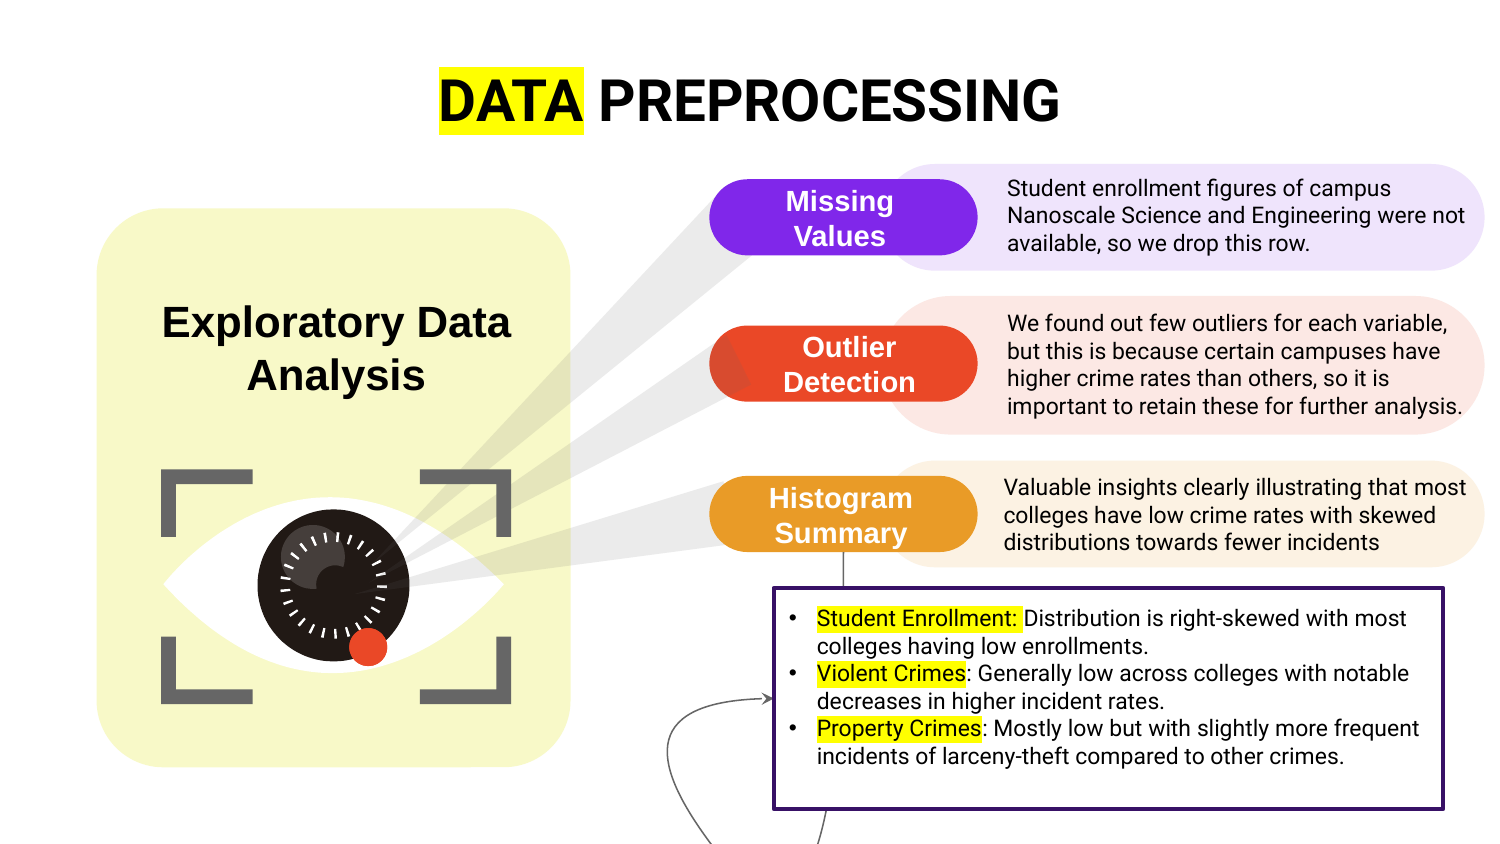

# DATA PREPROCESSING

Student enrollment figures of campus Nanoscale Science and Engineering were not available, so we drop this row.
Missing Values

Exploratory Data Analysis

We found out few outliers for each variable, but this is because certain campuses have higher crime rates than others, so it is important to retain these for further analysis.

Outlier Detection

Histogram Summary
Valuable insights clearly illustrating that most colleges have low crime rates with skewed distributions towards fewer incidents

Student Enrollment: Distribution is right-skewed with most colleges having low enrollments.
Violent Crimes: Generally low across colleges with notable decreases in higher incident rates.
Property Crimes: Mostly low but with slightly more frequent incidents of larceny-theft compared to other crimes.